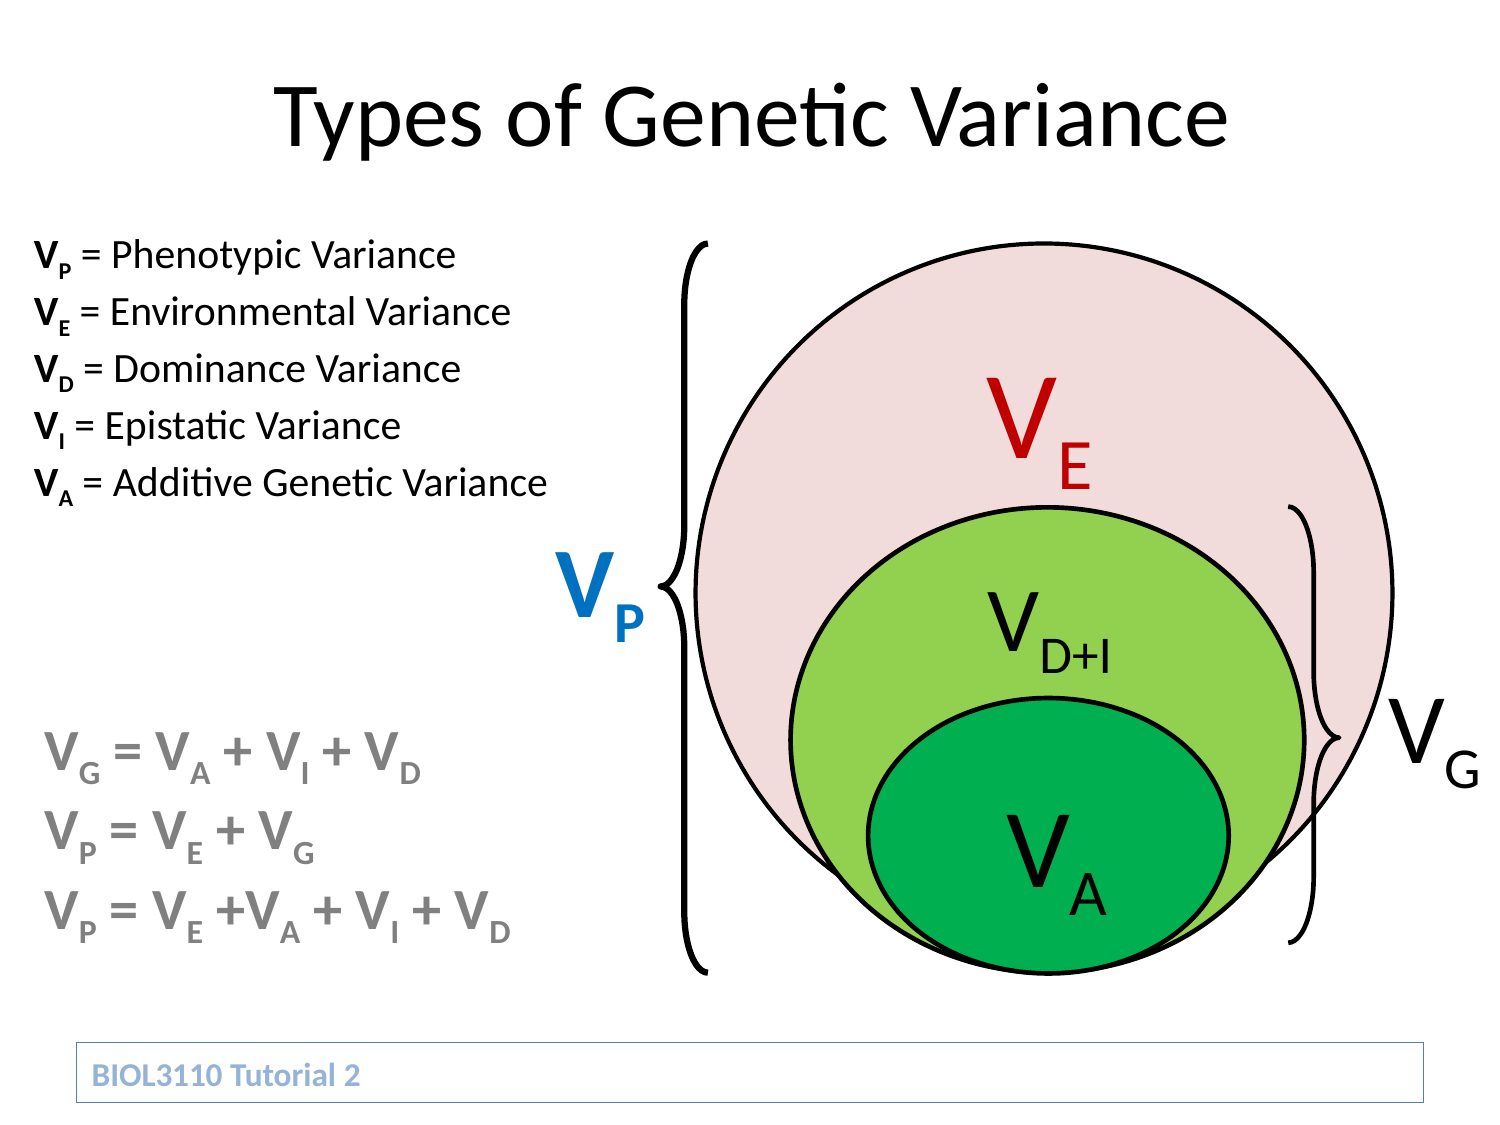

# Types of Genetic Variance
VP = Phenotypic Variance
VE = Environmental Variance
VD = Dominance Variance
VI = Epistatic Variance
VA = Additive Genetic Variance

VE
VD+I
VA

VP
VG
VG = VA + VI + VD
VP = VE + VG
VP = VE +VA + VI + VD

BIOL3110 Tutorial 2